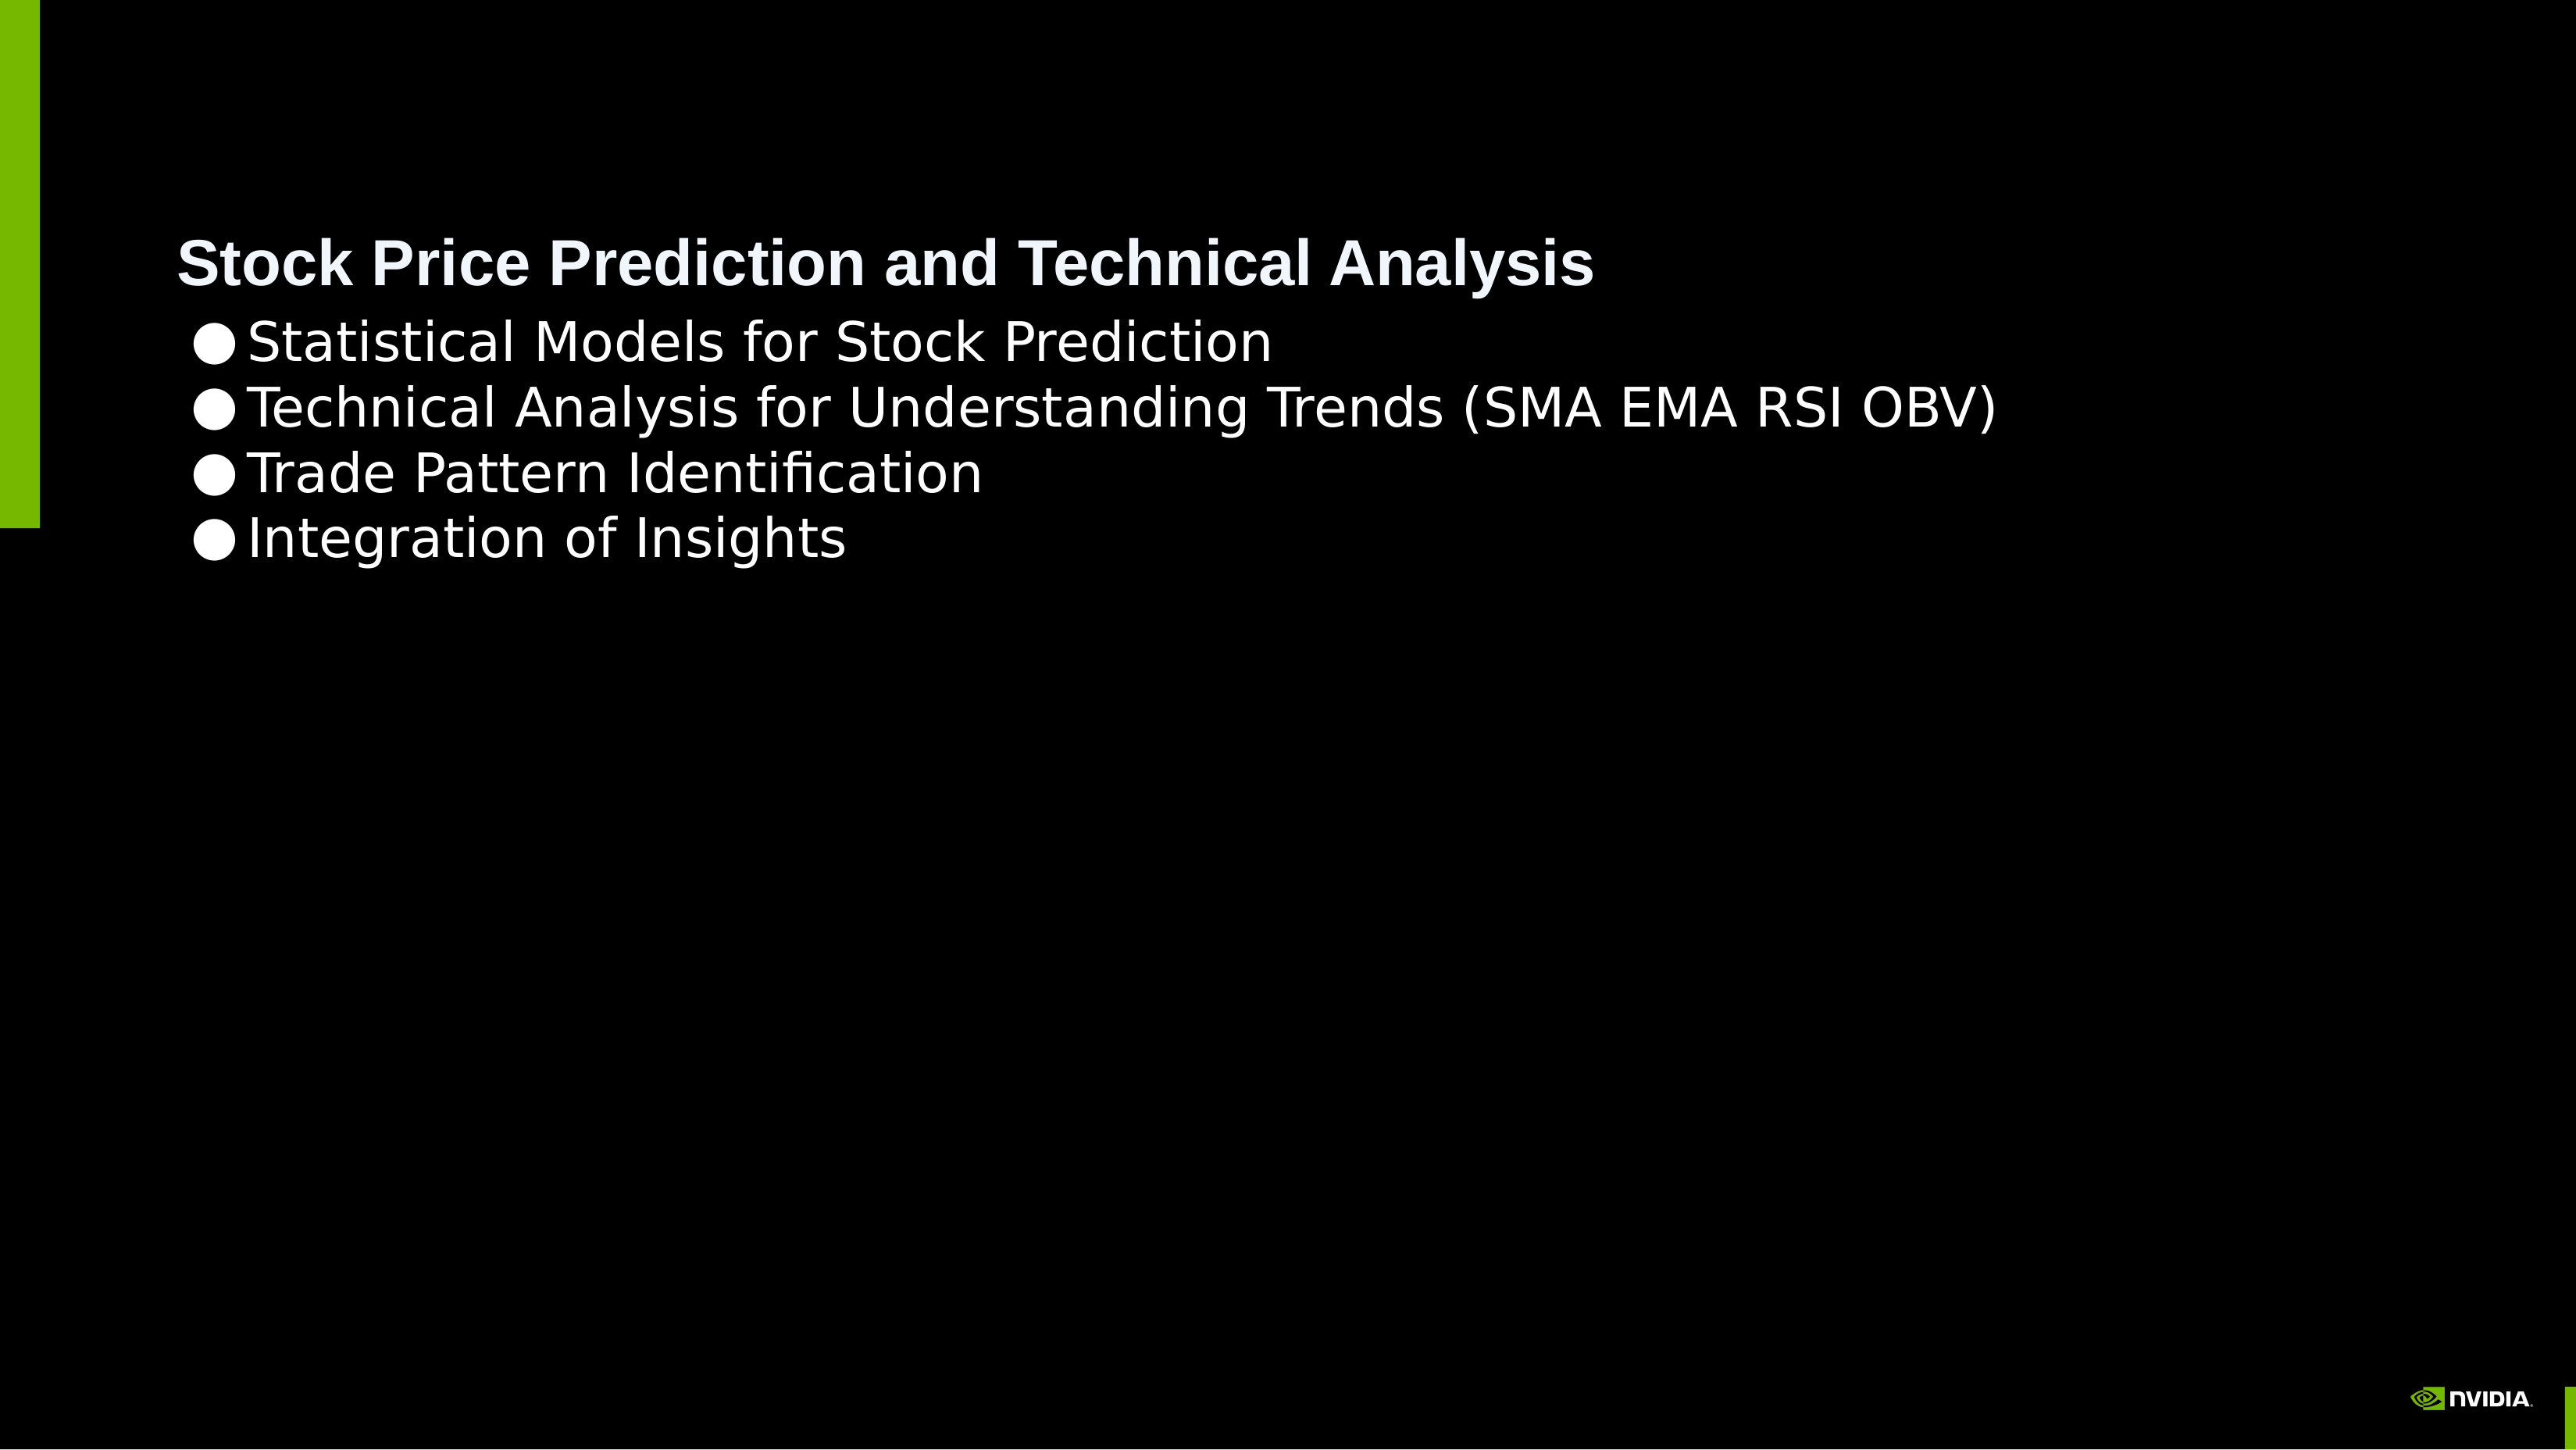

# Stock Price Prediction and Technical Analysis
Statistical Models for Stock Prediction
Technical Analysis for Understanding Trends (SMA EMA RSI OBV)
Trade Pattern Identification
Integration of Insights